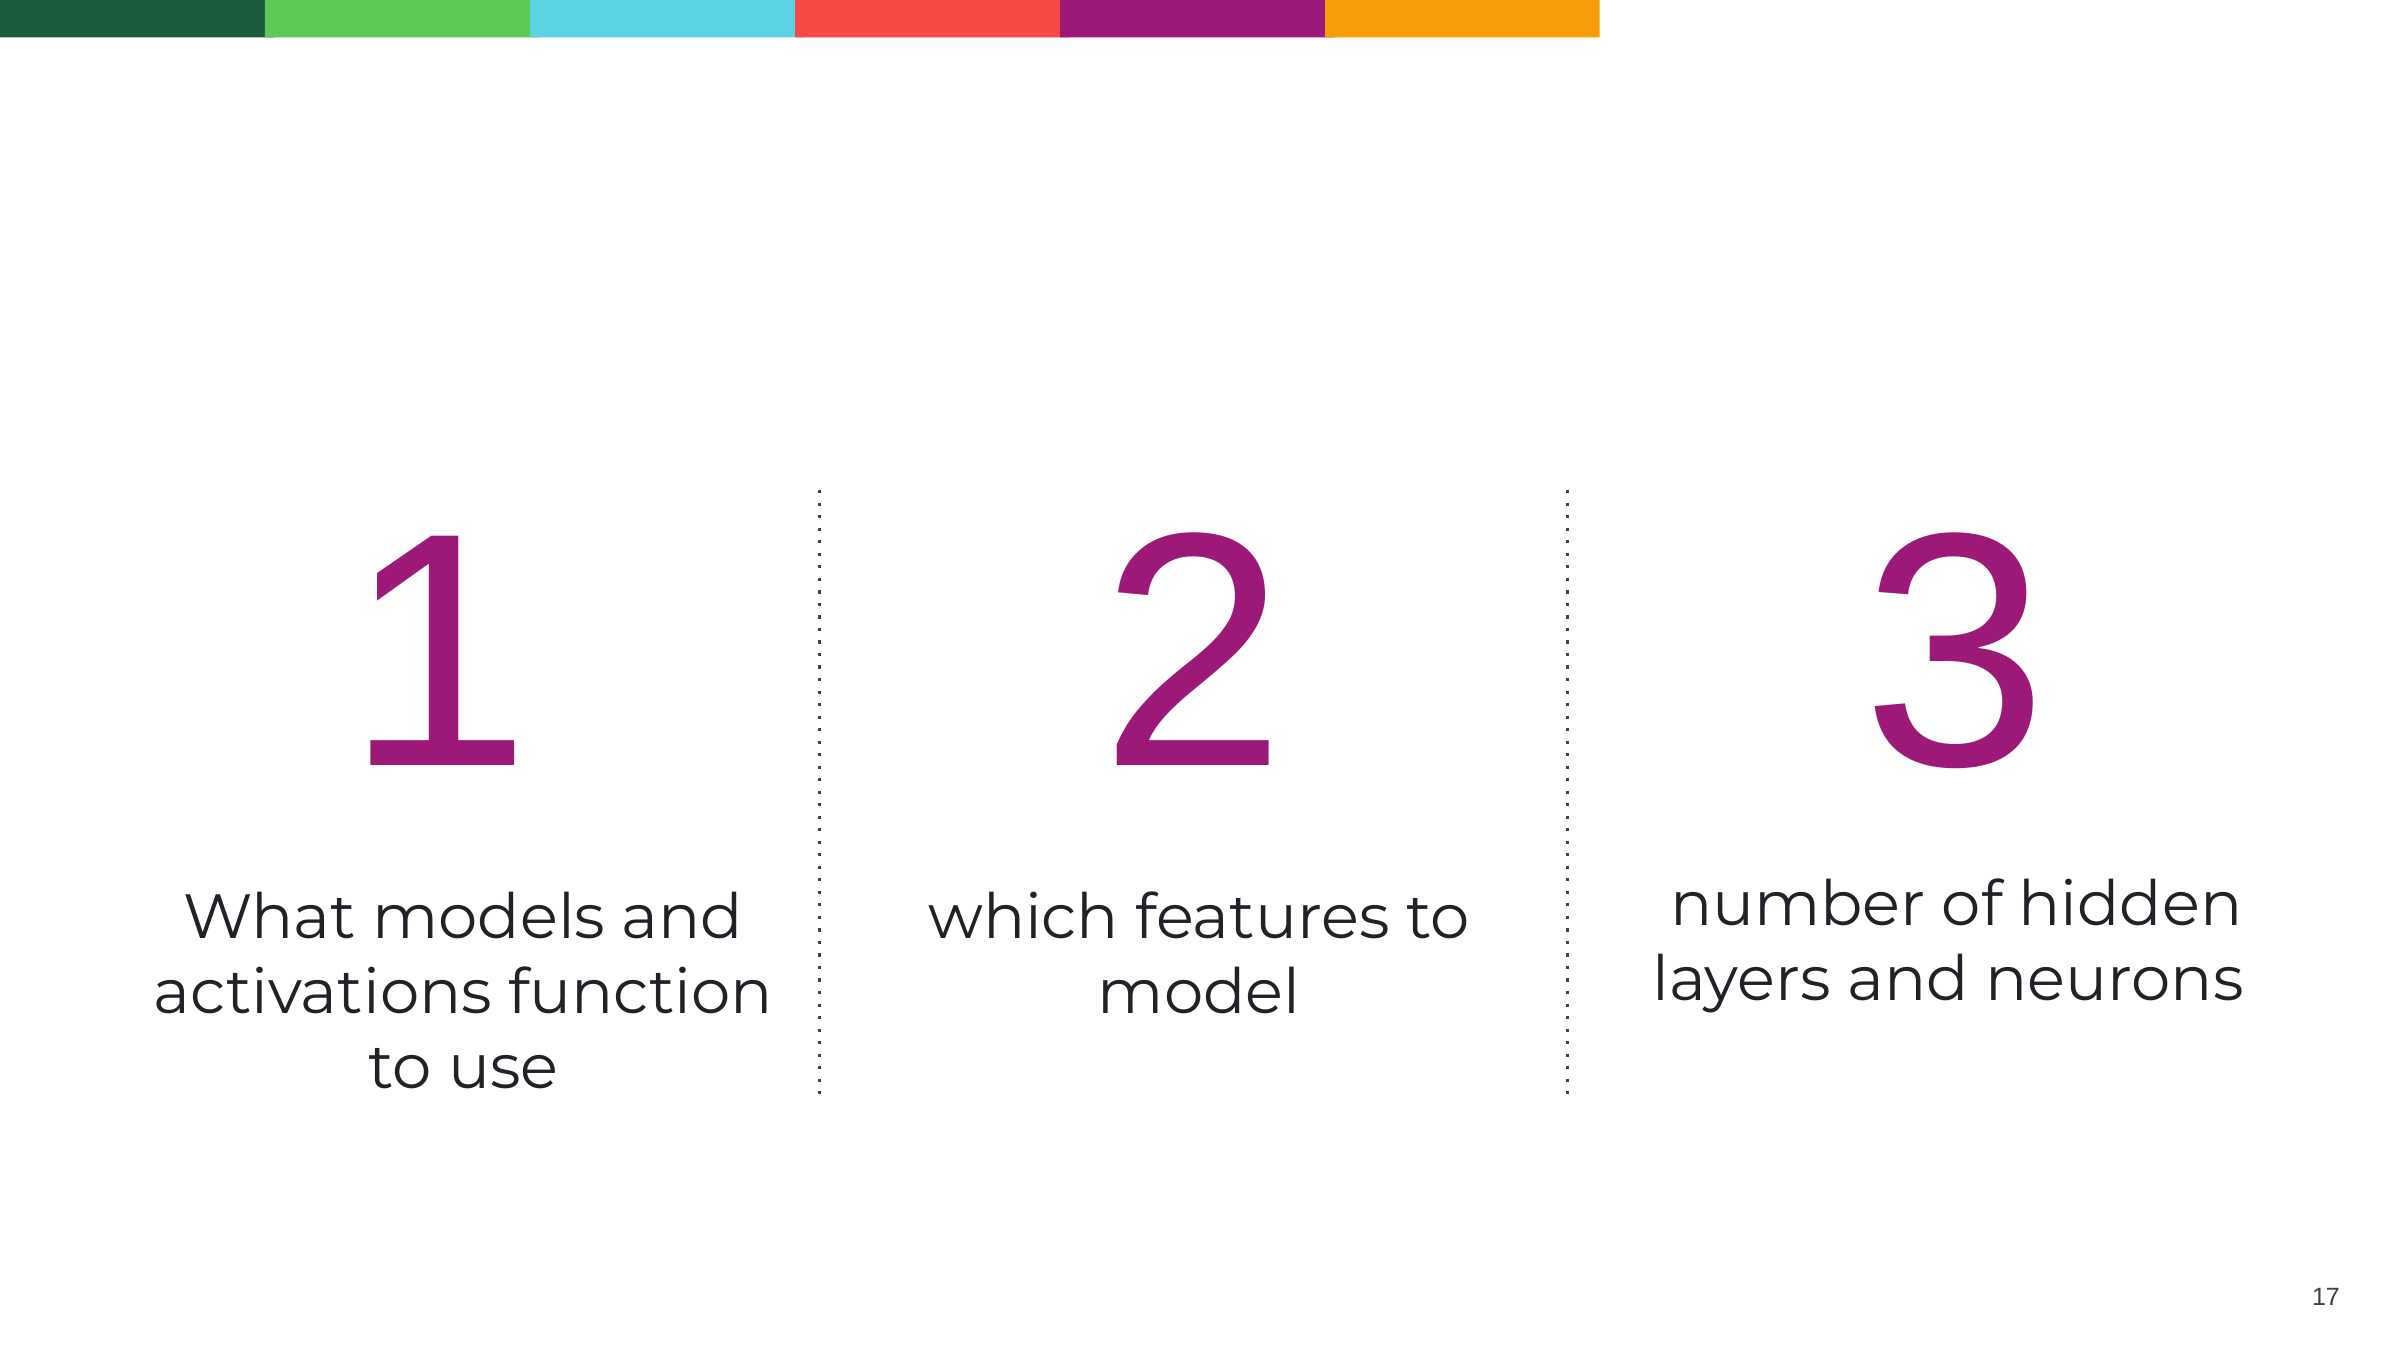

1
3
2
number of hidden layers and neurons
What models and activations function to use

which features to model
17